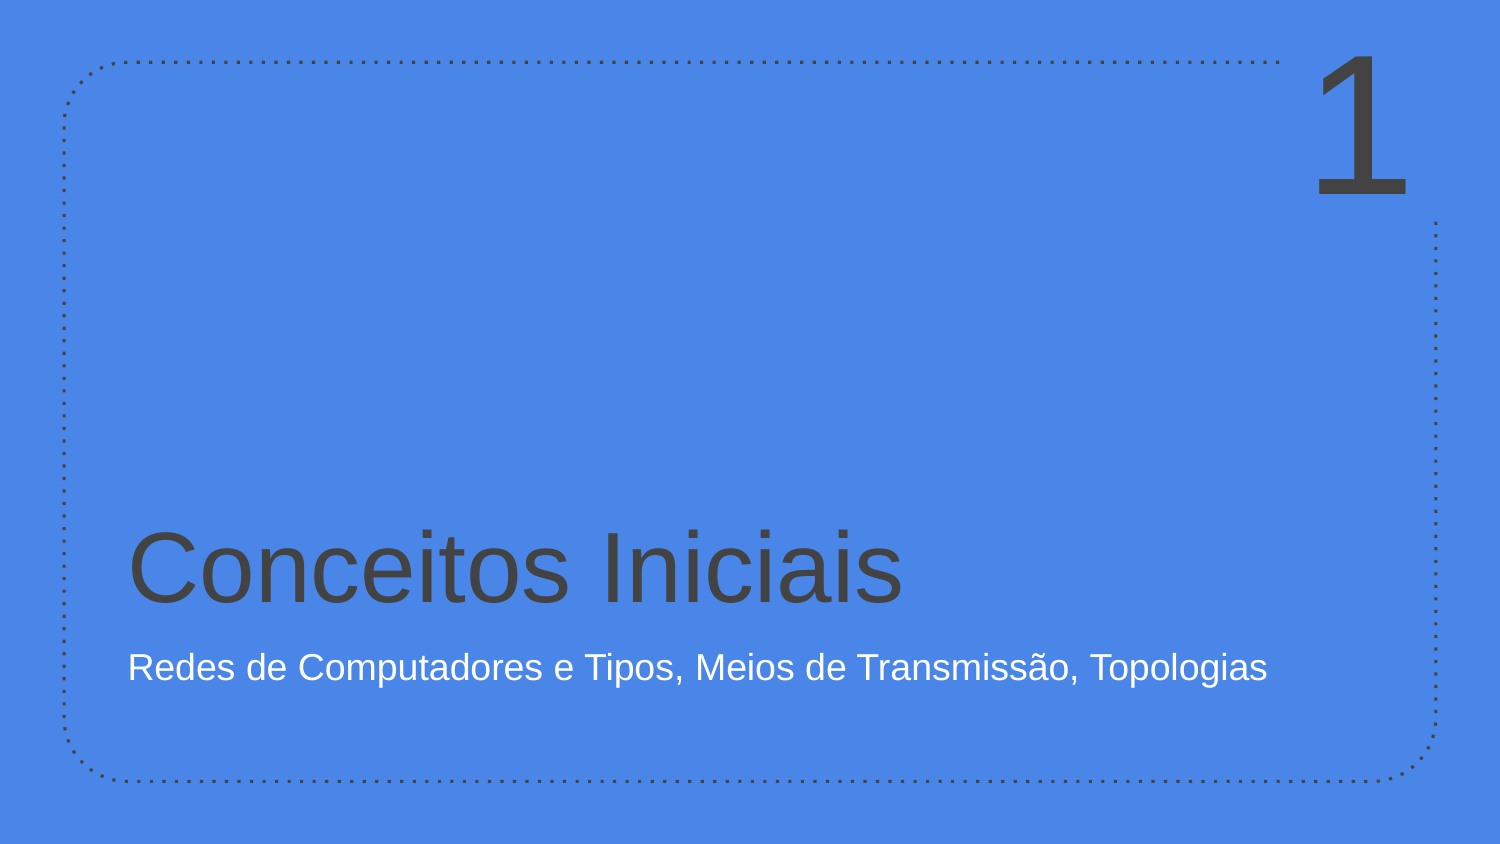

1
# Conceitos Iniciais
Redes de Computadores e Tipos, Meios de Transmissão, Topologias